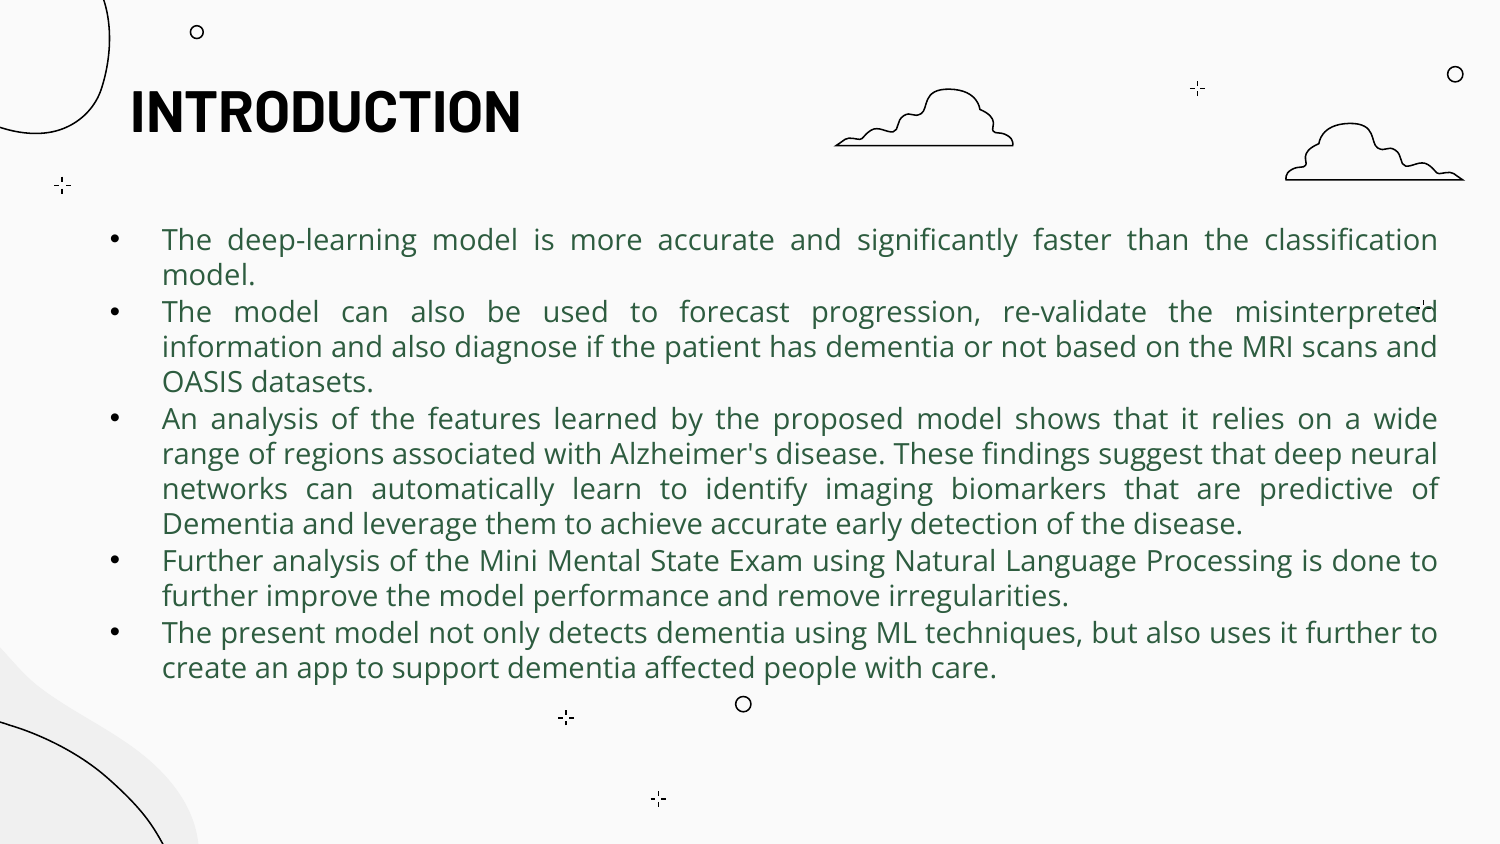

# INTRODUCTION
The deep-learning model is more accurate and significantly faster than the classification model.
The model can also be used to forecast progression, re-validate the misinterpreted information and also diagnose if the patient has dementia or not based on the MRI scans and OASIS datasets.
An analysis of the features learned by the proposed model shows that it relies on a wide range of regions associated with Alzheimer's disease. These findings suggest that deep neural networks can automatically learn to identify imaging biomarkers that are predictive of Dementia and leverage them to achieve accurate early detection of the disease.
Further analysis of the Mini Mental State Exam using Natural Language Processing is done to further improve the model performance and remove irregularities.
The present model not only detects dementia using ML techniques, but also uses it further to create an app to support dementia affected people with care.